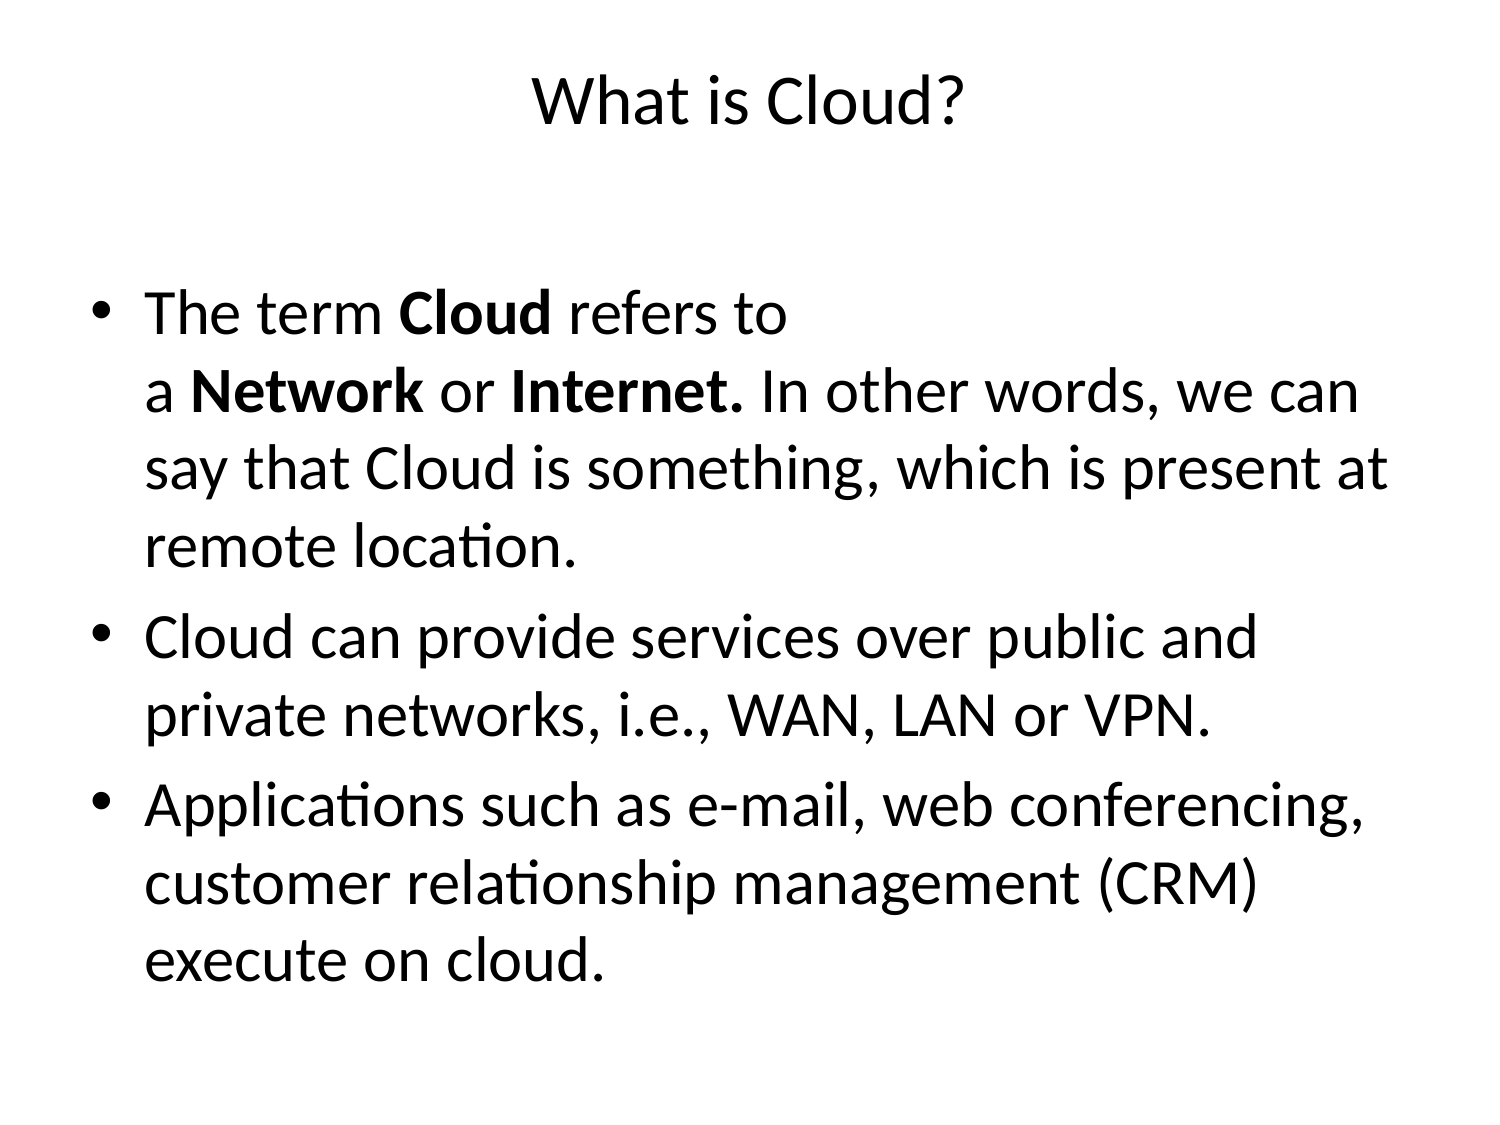

# What is Cloud?
The term Cloud refers to a Network or Internet. In other words, we can say that Cloud is something, which is present at remote location.
Cloud can provide services over public and private networks, i.e., WAN, LAN or VPN.
Applications such as e-mail, web conferencing, customer relationship management (CRM) execute on cloud.